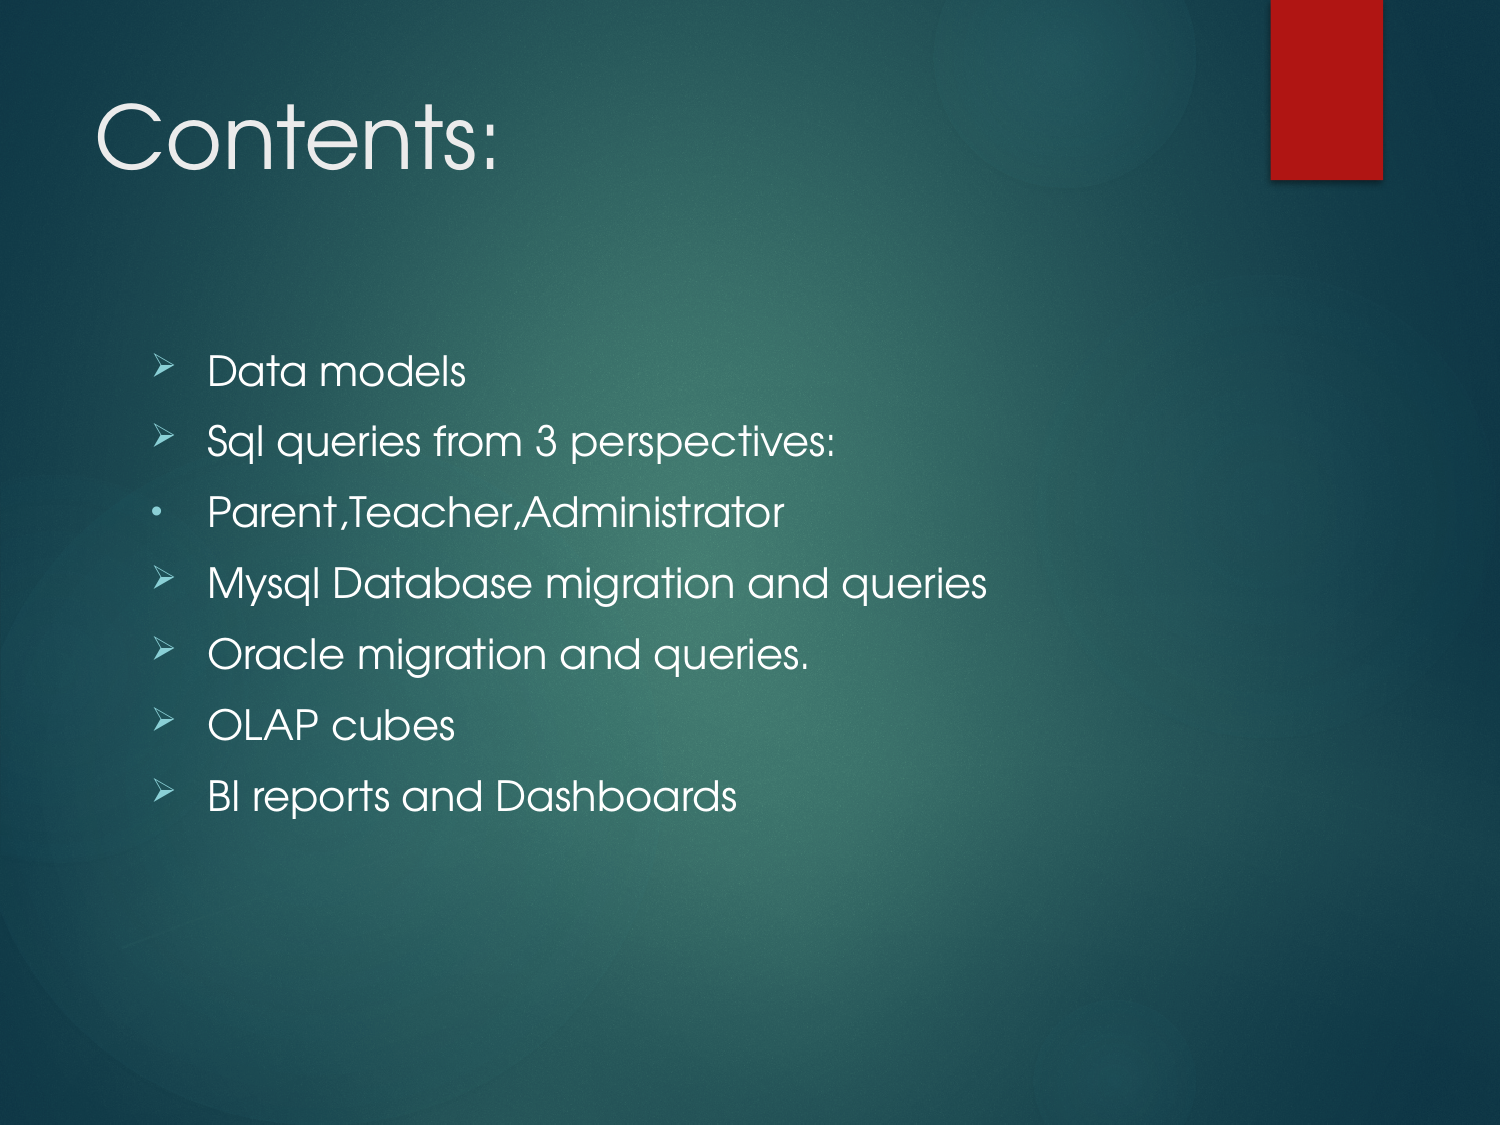

# Contents:
Data models
Sql queries from 3 perspectives:
Parent,Teacher,Administrator
Mysql Database migration and queries
Oracle migration and queries.
OLAP cubes
BI reports and Dashboards